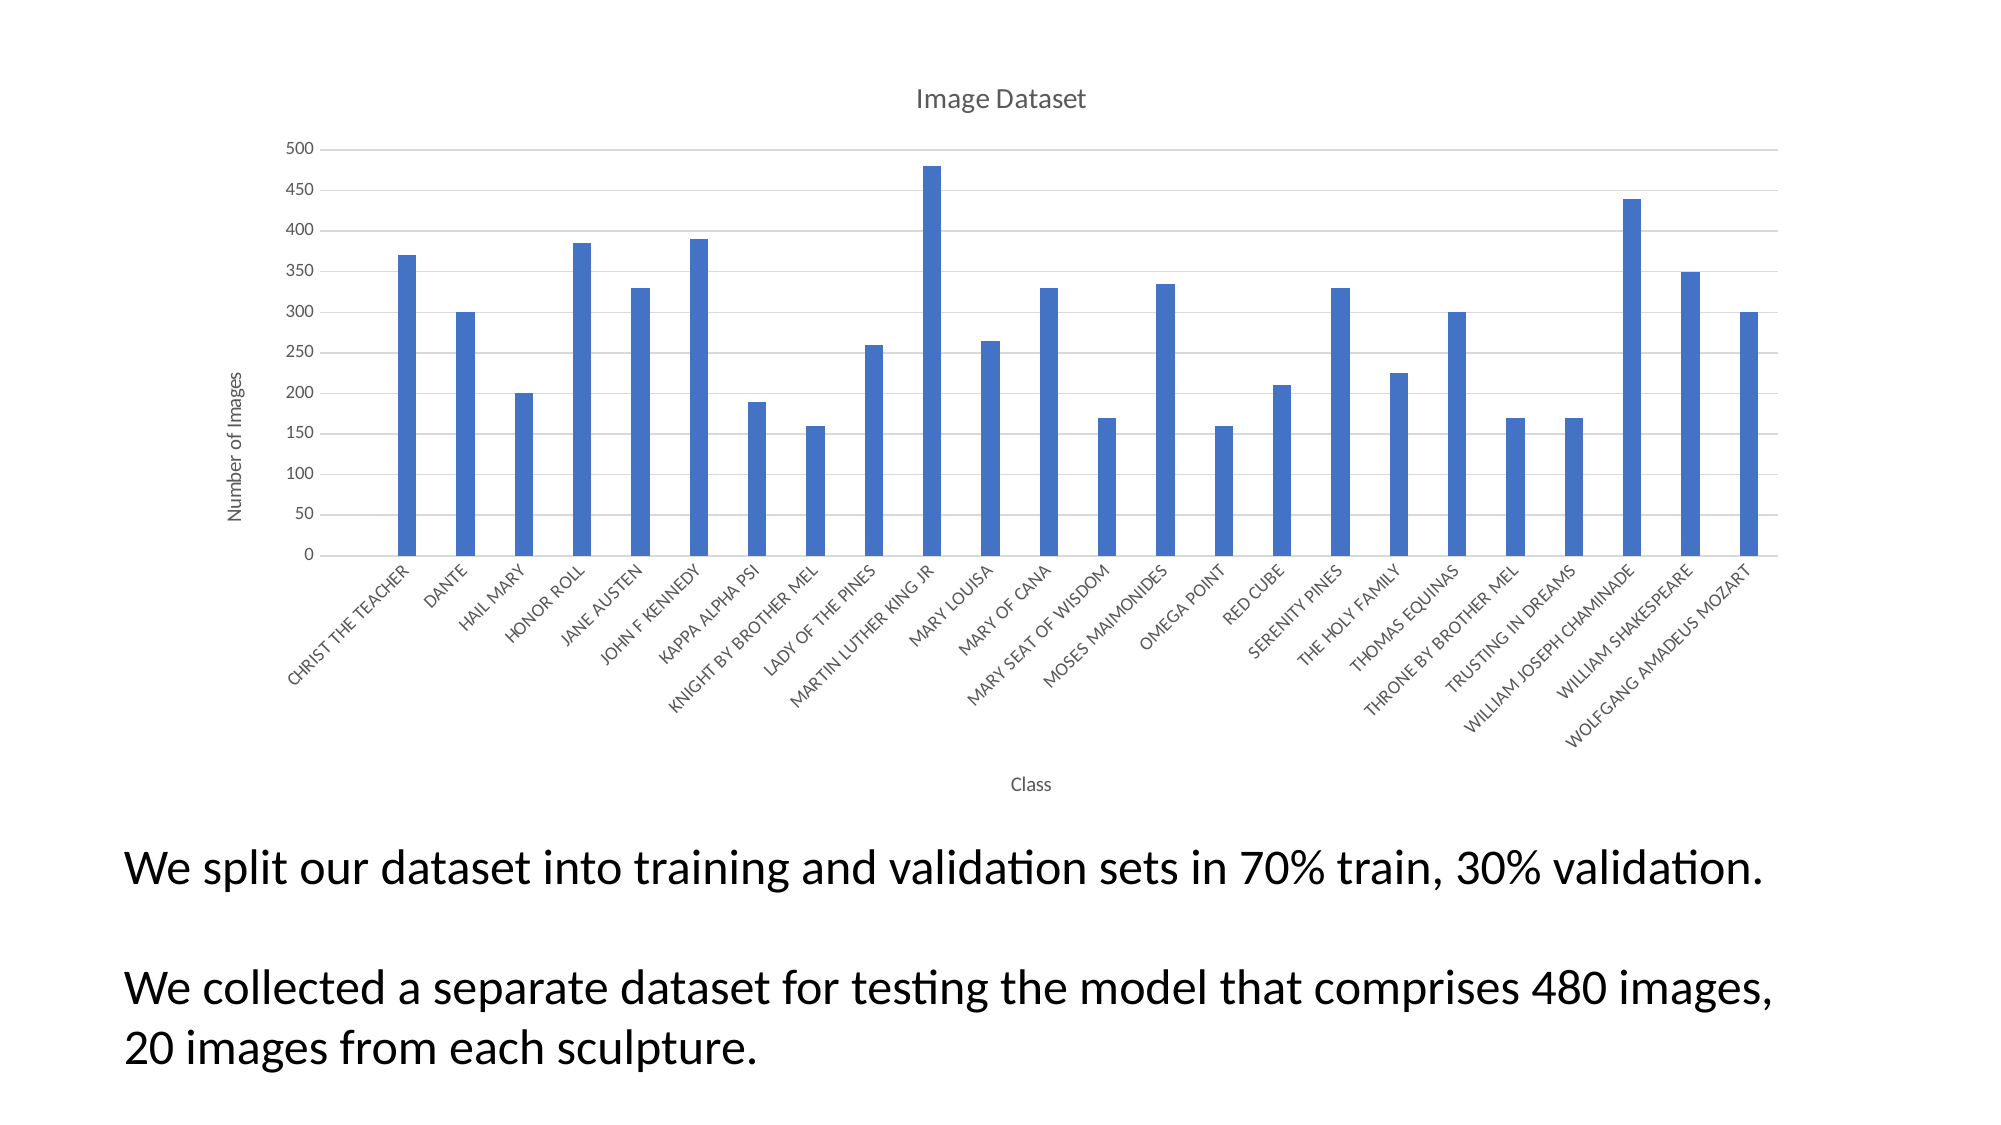

### Chart: Image Dataset

| Category | Total Images |
|---|---|
|  | None |
| CHRIST THE TEACHER | 370.0 |
| DANTE | 300.0 |
| HAIL MARY | 200.0 |
| HONOR ROLL | 385.0 |
| JANE AUSTEN | 330.0 |
| JOHN F KENNEDY | 390.0 |
| KAPPA ALPHA PSI | 190.0 |
| KNIGHT BY BROTHER MEL | 160.0 |
| LADY OF THE PINES | 260.0 |
| MARTIN LUTHER KING JR | 480.0 |
| MARY LOUISA | 265.0 |
| MARY OF CANA | 330.0 |
| MARY SEAT OF WISDOM | 170.0 |
| MOSES MAIMONIDES | 335.0 |
| OMEGA POINT | 160.0 |
| RED CUBE | 210.0 |
| SERENITY PINES | 330.0 |
| THE HOLY FAMILY | 225.0 |
| THOMAS EQUINAS | 300.0 |
| THRONE BY BROTHER MEL | 170.0 |
| TRUSTING IN DREAMS | 170.0 |
| WILLIAM JOSEPH CHAMINADE | 440.0 |
| WILLIAM SHAKESPEARE | 350.0 |
| WOLFGANG AMADEUS MOZART | 300.0 |
We split our dataset into training and validation sets in 70% train, 30% validation.

We collected a separate dataset for testing the model that comprises 480 images, 20 images from each sculpture.